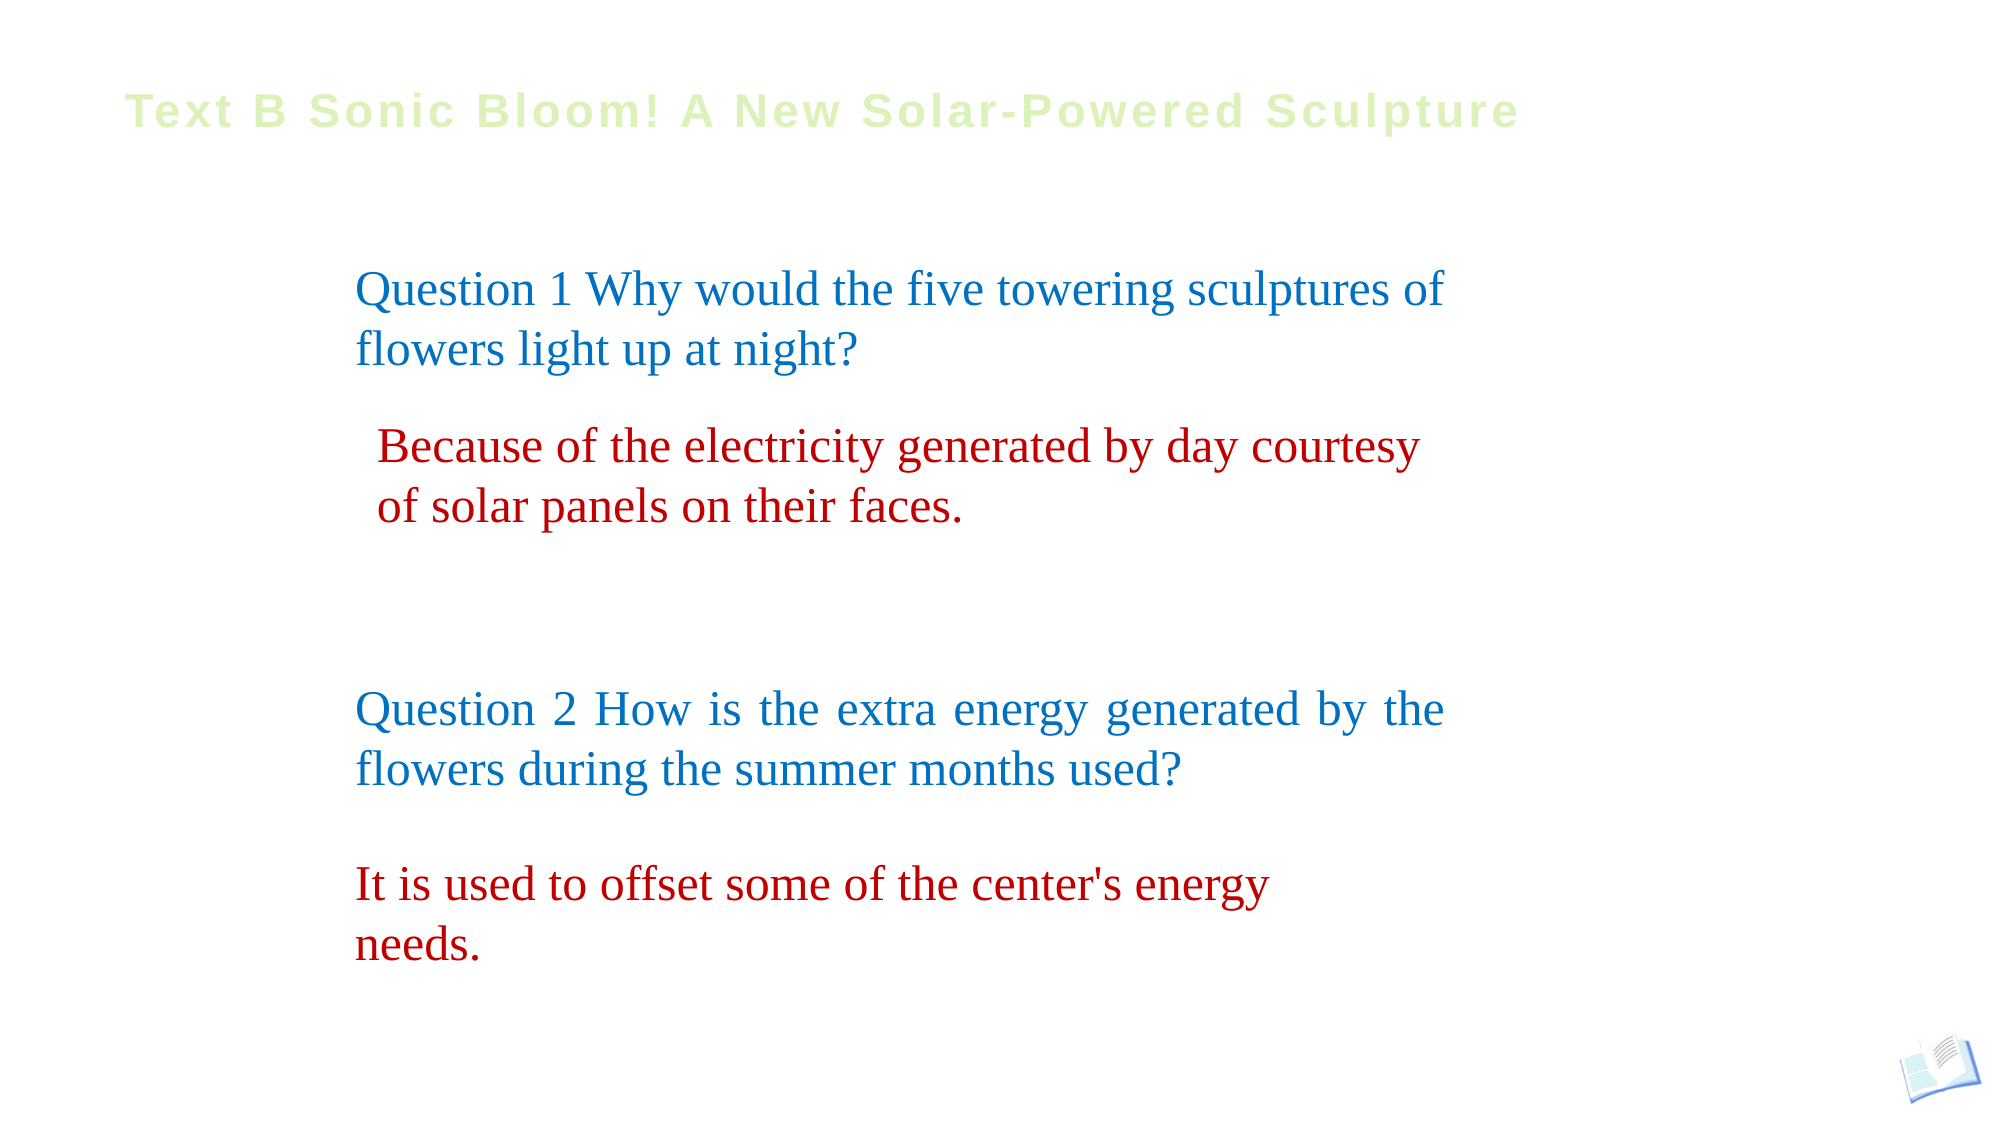

# Text B Sonic Bloom! A New Solar-Powered Sculpture
Question 1 Why would the five towering sculptures of flowers light up at night?

Question 2 How is the extra energy generated by the flowers during the summer months used?

Because of the electricity generated by day courtesy of solar panels on their faces.
It is used to offset some of the center's energy needs.